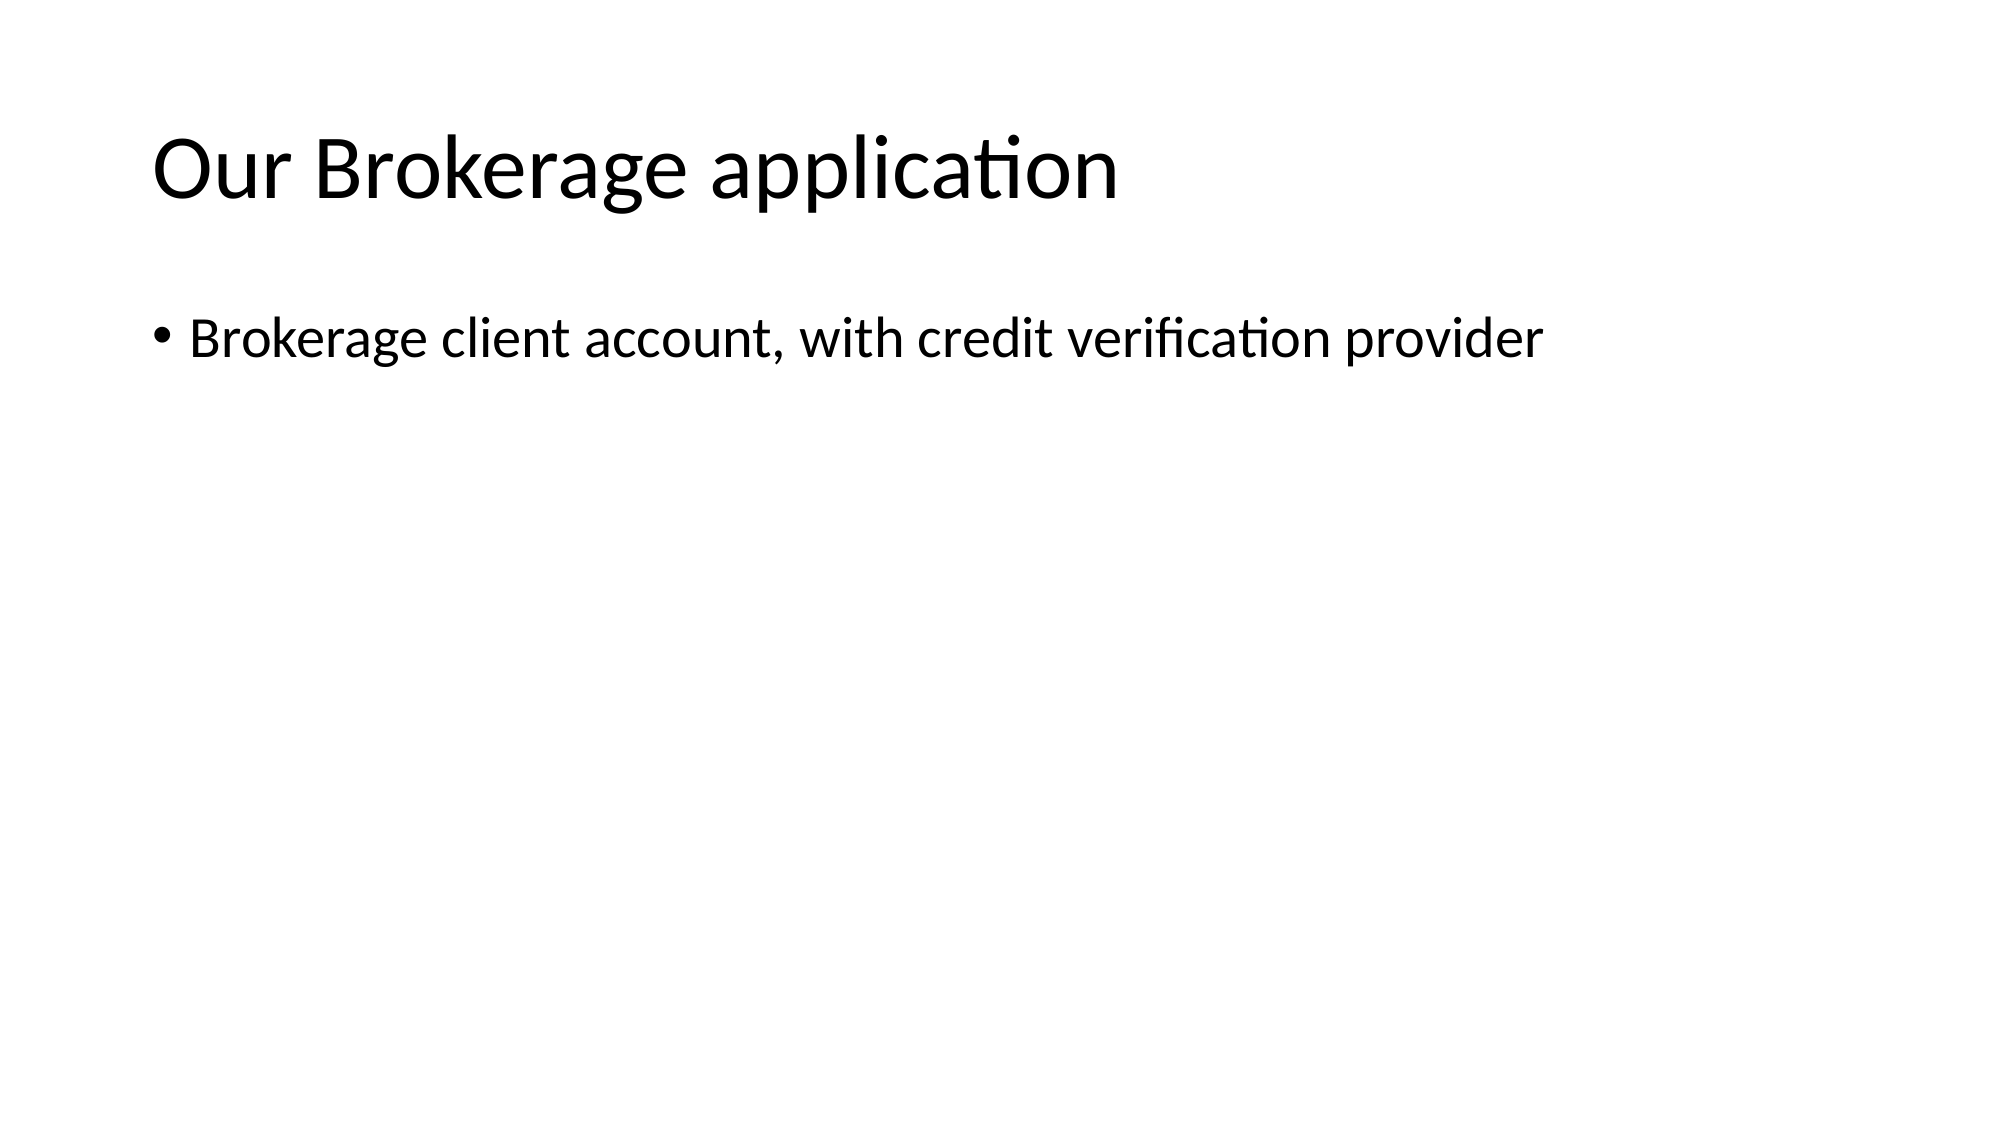

# Our Brokerage application
Brokerage client account, with credit verification provider